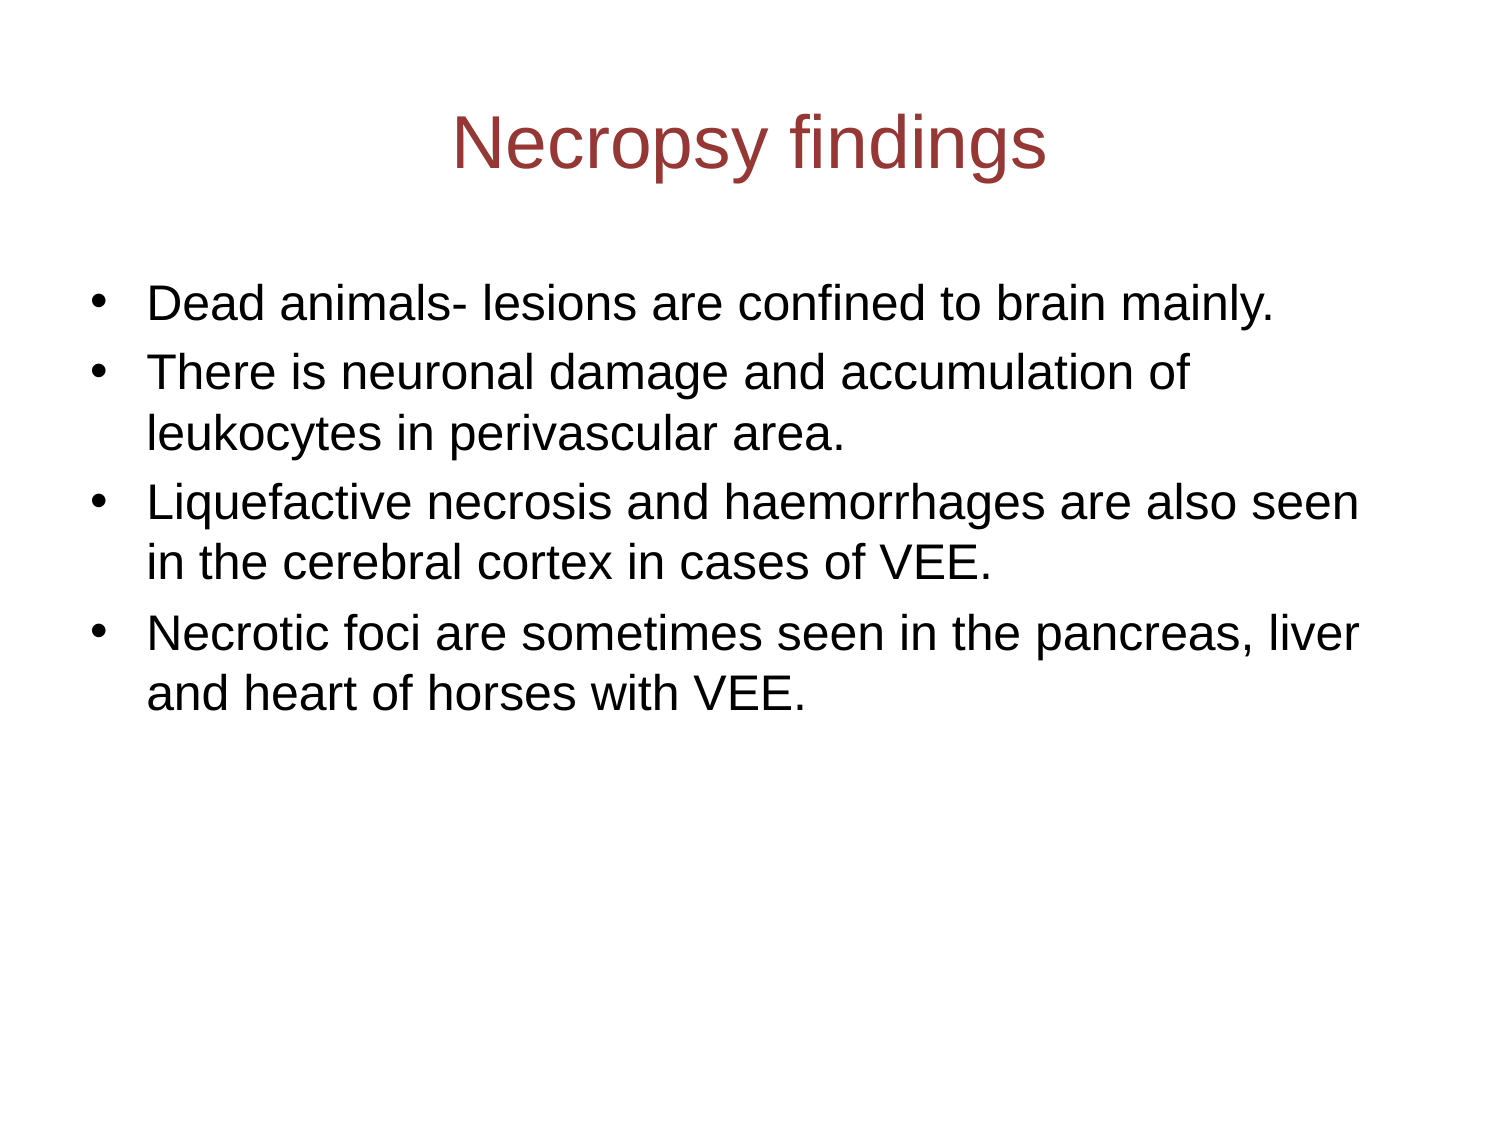

# Necropsy findings
Dead animals- lesions are confined to brain mainly.
There is neuronal damage and accumulation of leukocytes in perivascular area.
Liquefactive necrosis and haemorrhages are also seen in the cerebral cortex in cases of VEE.
Necrotic foci are sometimes seen in the pancreas, liver and heart of horses with VEE.